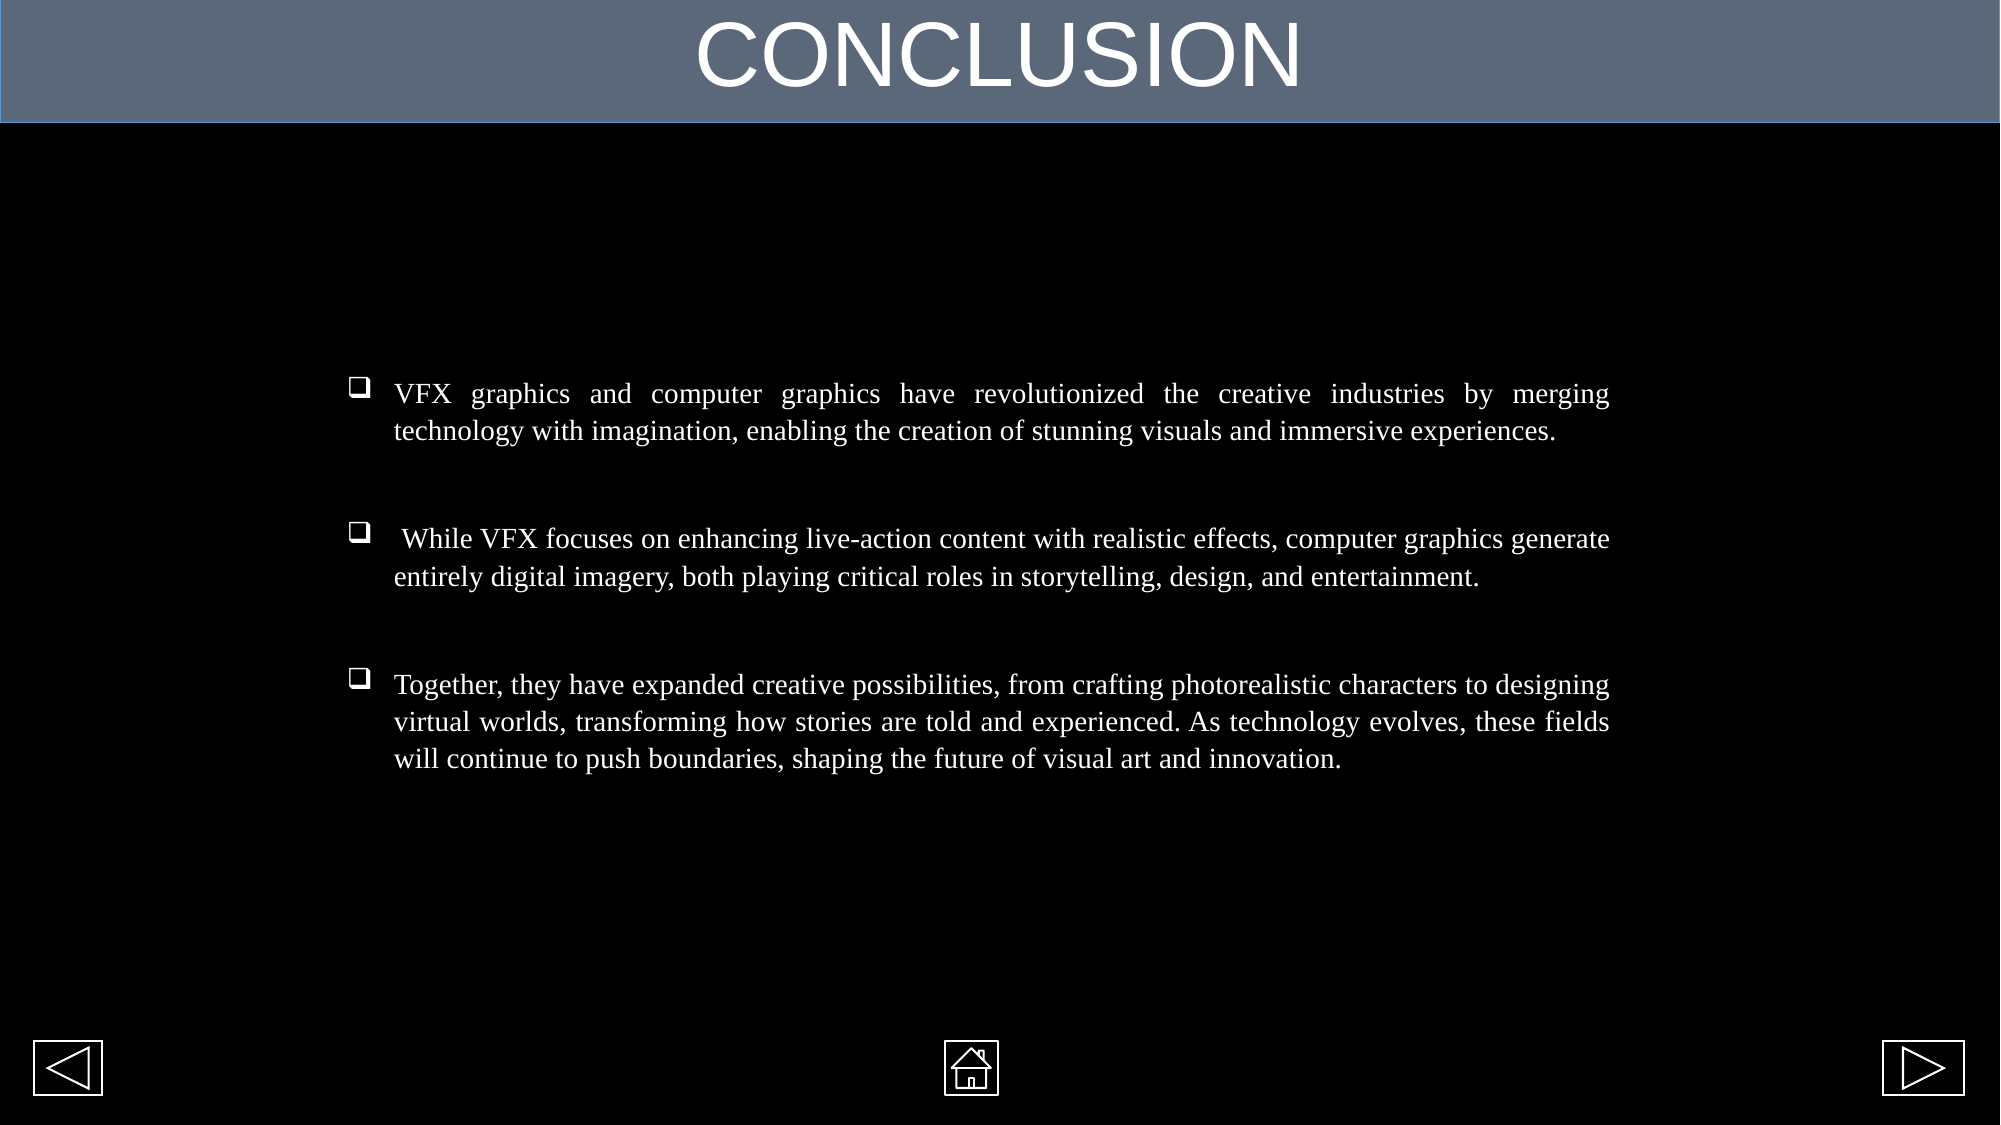

CONCLUSION

VFX graphics and computer graphics have revolutionized the creative industries by merging technology with imagination, enabling the creation of stunning visuals and immersive experiences.

 While VFX focuses on enhancing live-action content with realistic effects, computer graphics generate entirely digital imagery, both playing critical roles in storytelling, design, and entertainment.

Together, they have expanded creative possibilities, from crafting photorealistic characters to designing virtual worlds, transforming how stories are told and experienced. As technology evolves, these fields will continue to push boundaries, shaping the future of visual art and innovation.